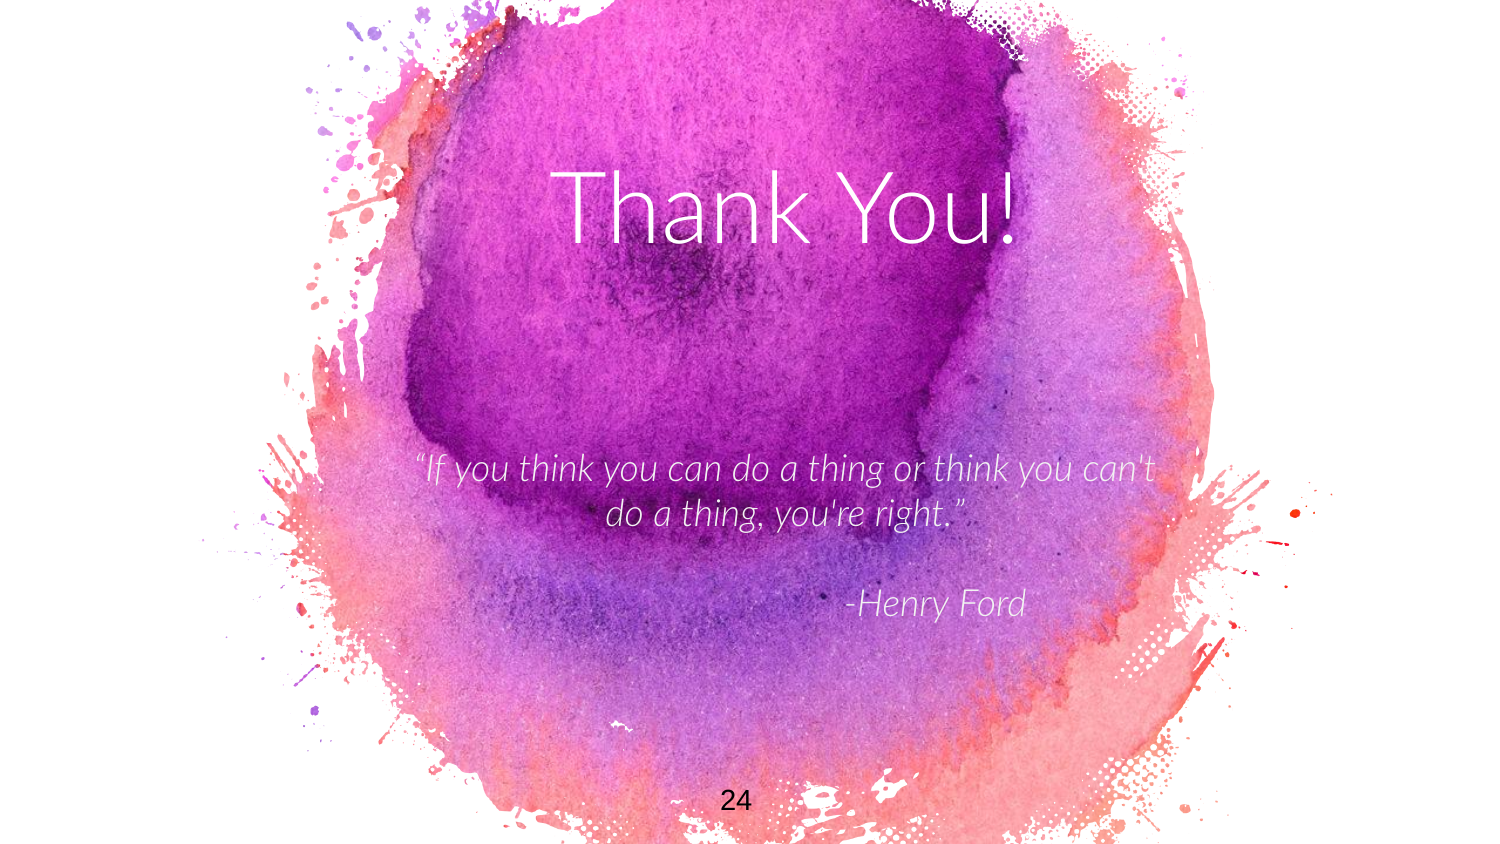

Thank You!

“If you think you can do a thing or think you can't do a thing, you're right.”

		-Henry Ford

24